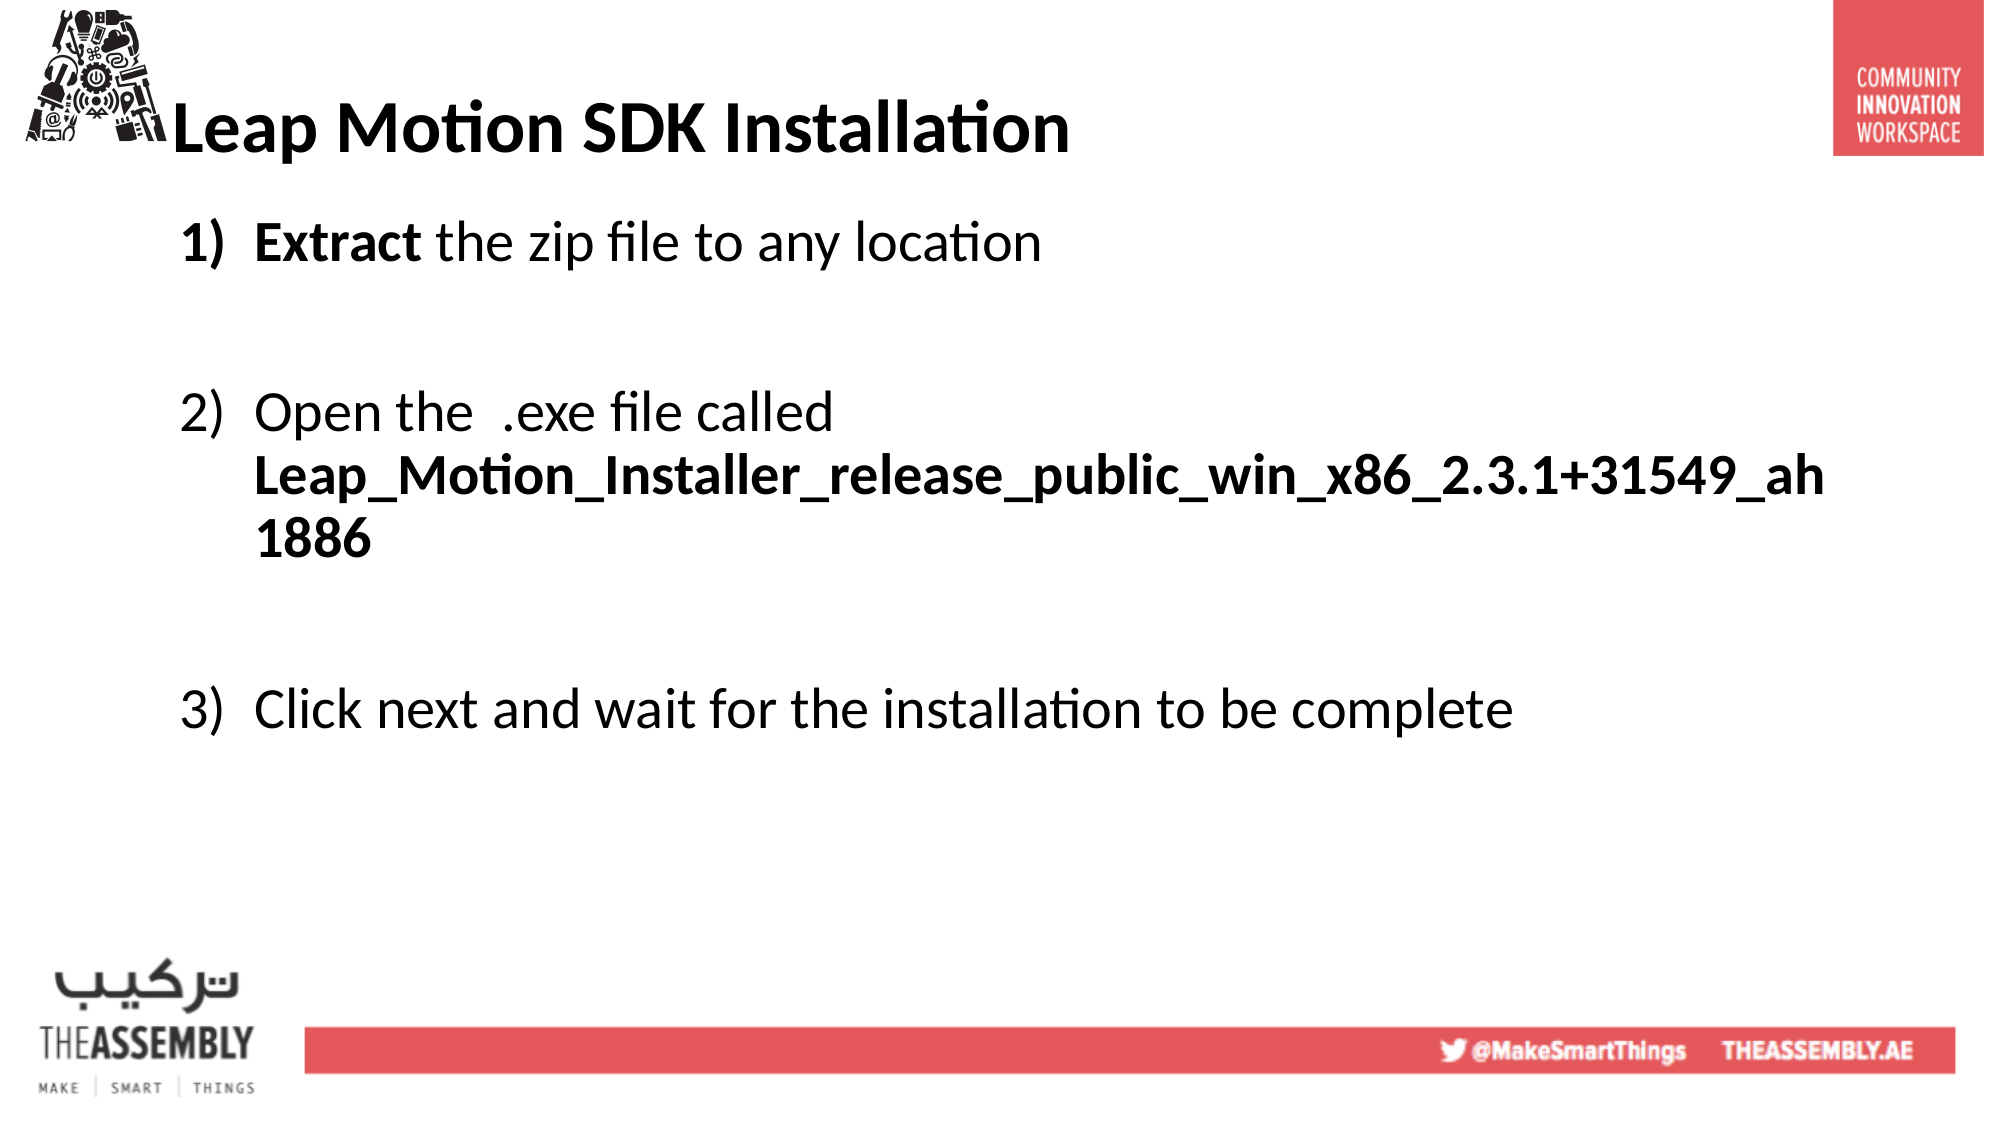

# Leap Motion SDK Installation
Extract the zip file to any location

Open the  .exe file called Leap_Motion_Installer_release_public_win_x86_2.3.1+31549_ah1886

Click next and wait for the installation to be complete